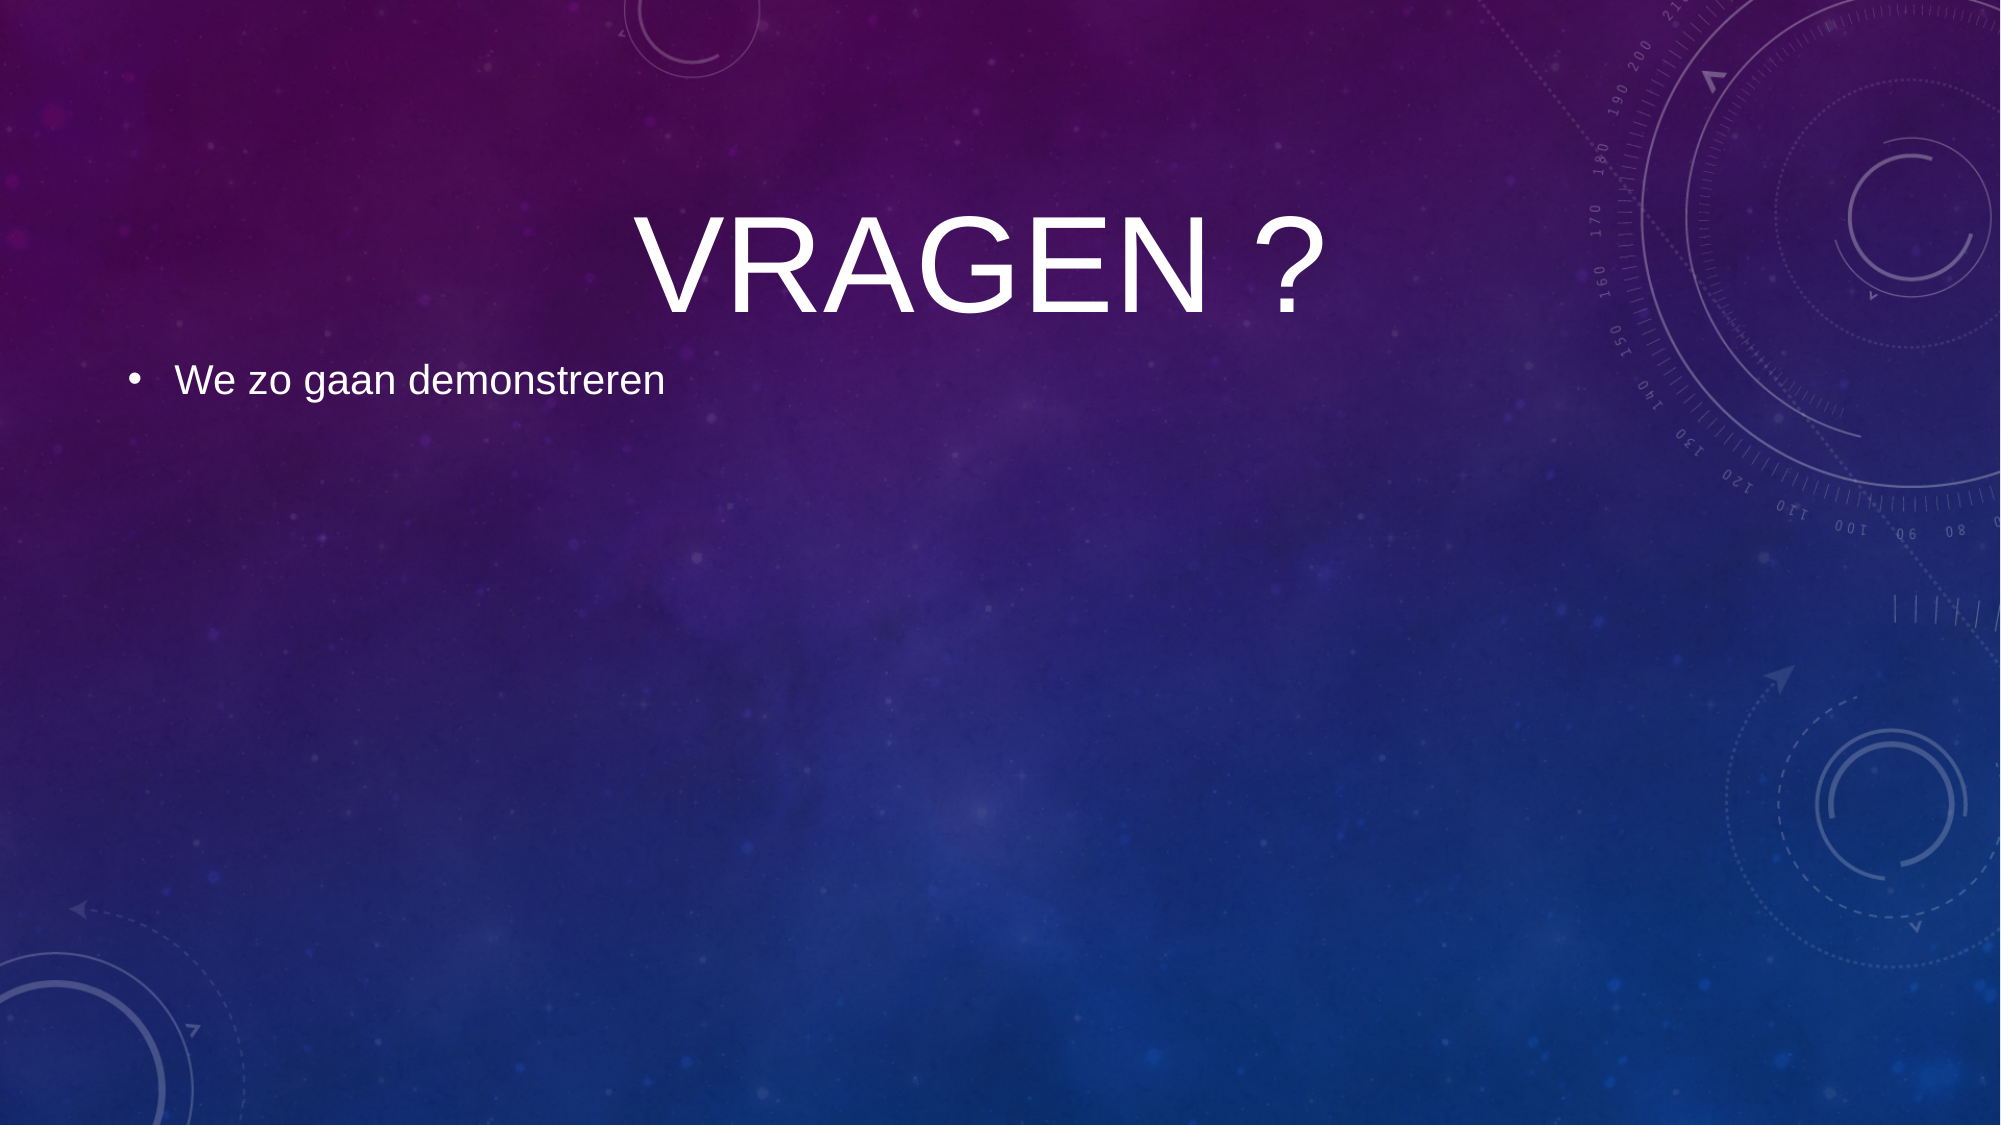

# Vragen ?
We zo gaan demonstreren